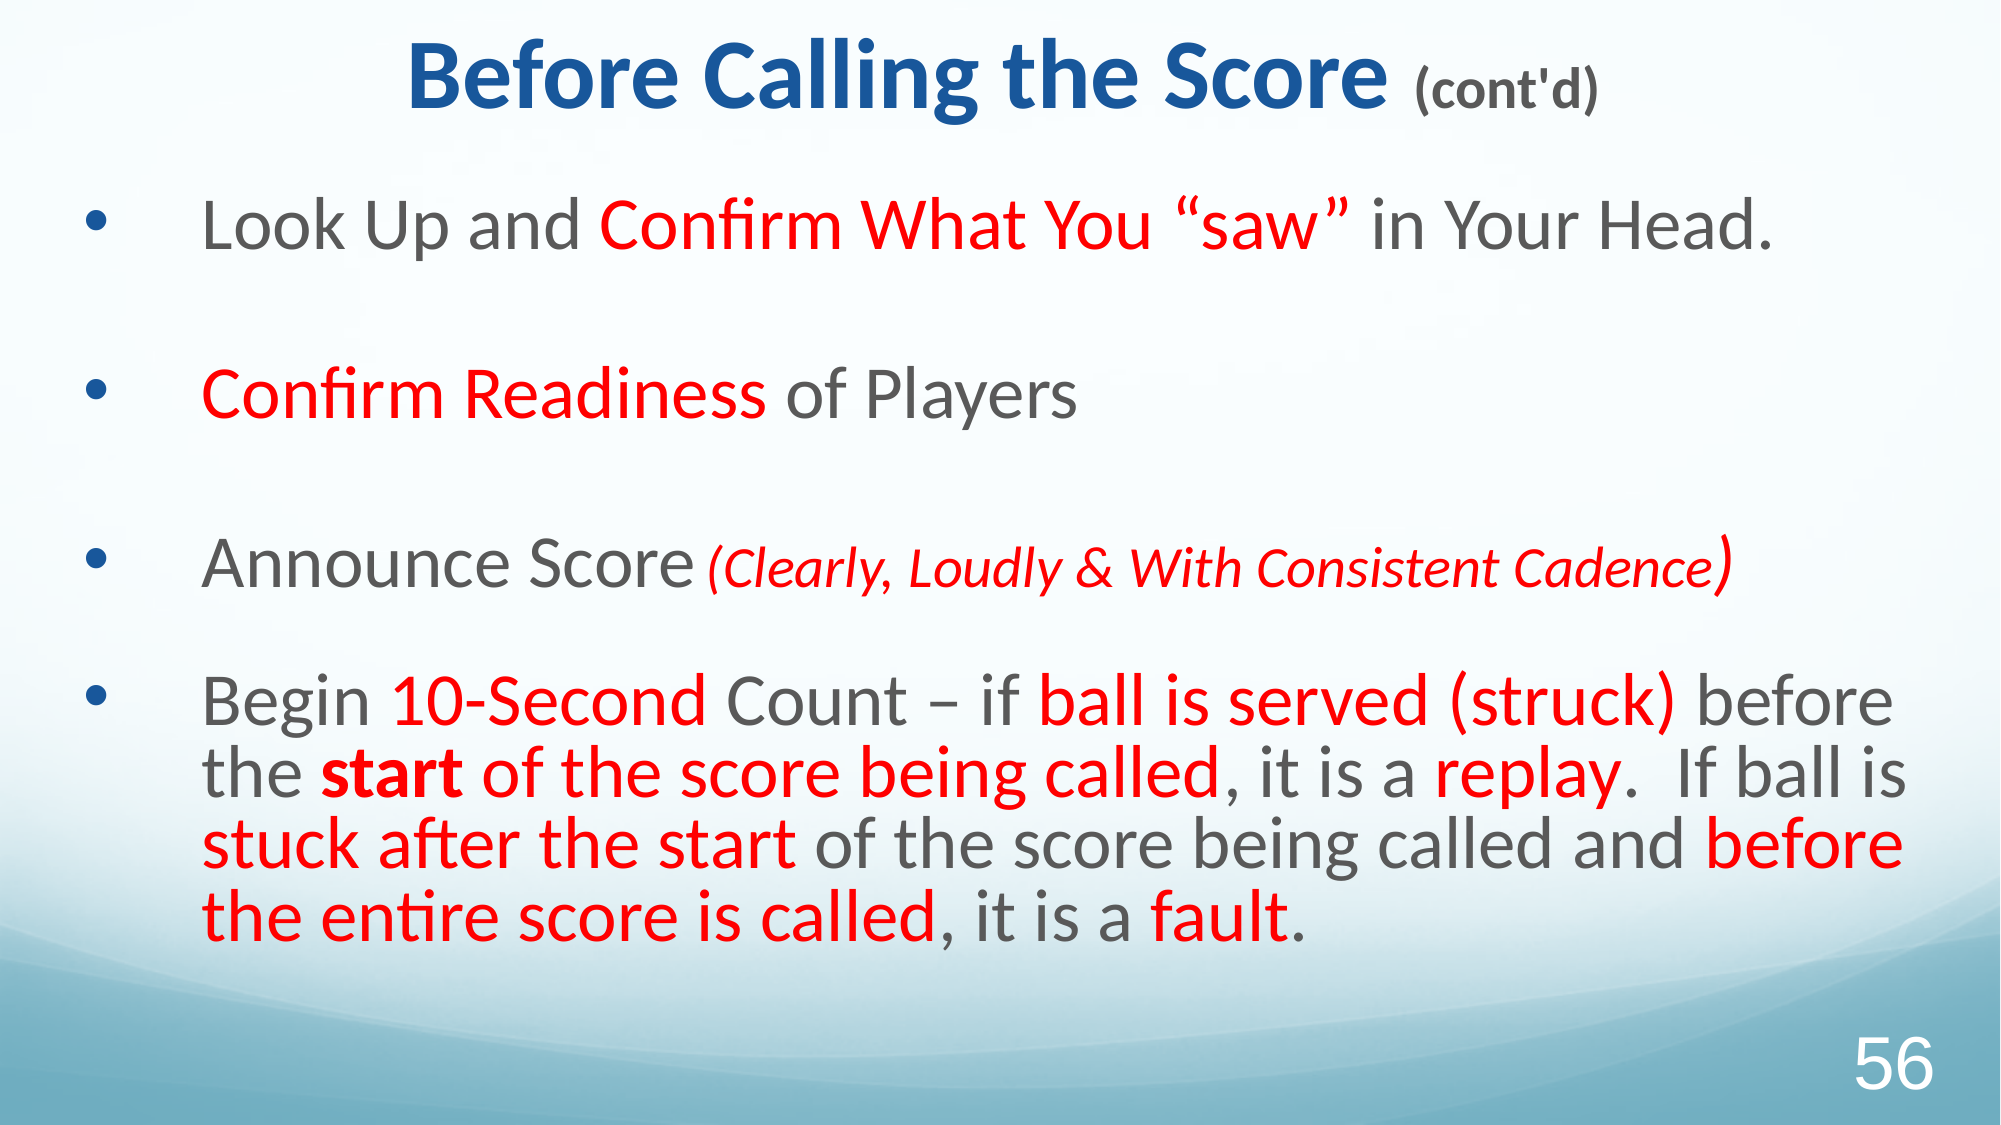

Before Calling the Score (cont'd)

Look Up and Confirm What You “saw” in Your Head.

Confirm Readiness of Players

Announce Score (Clearly, Loudly & With Consistent Cadence)

Begin 10-Second Count – if ball is served (struck) before the start of the score being called, it is a replay.  If ball is stuck after the start of the score being called and before the entire score is called, it is a fault.
56